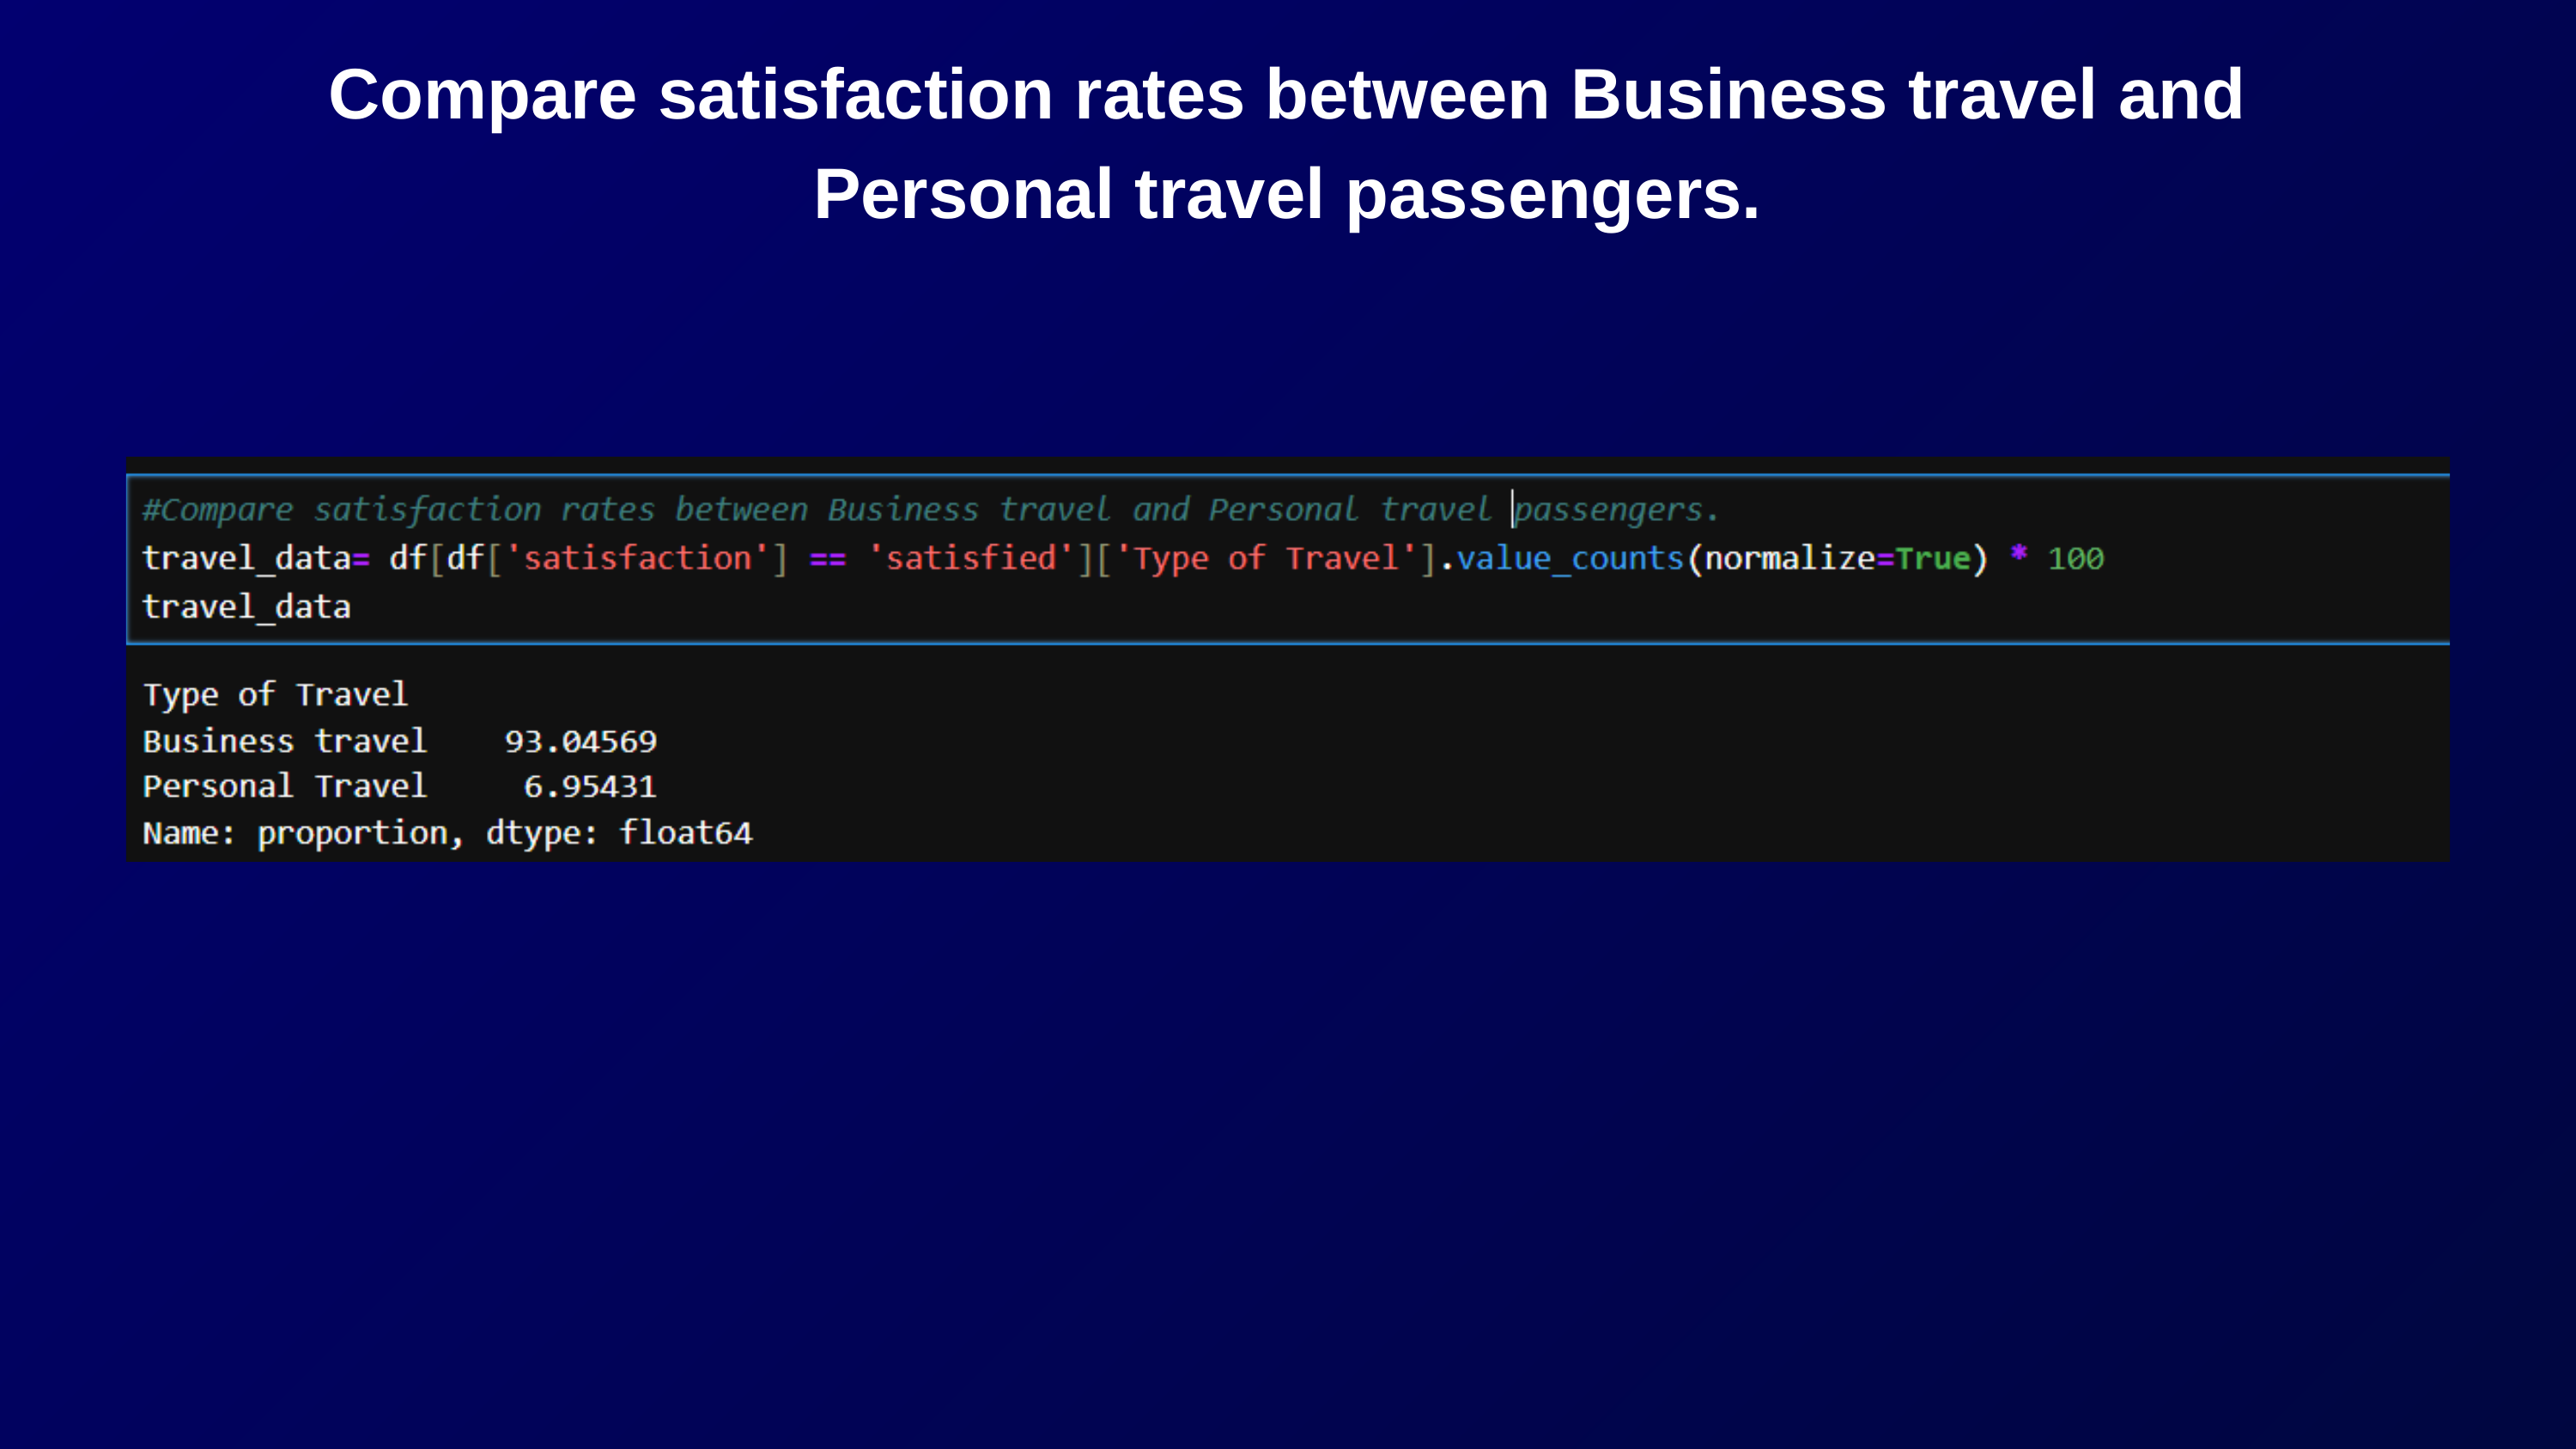

Compare satisfaction rates between Business travel and Personal travel passengers.